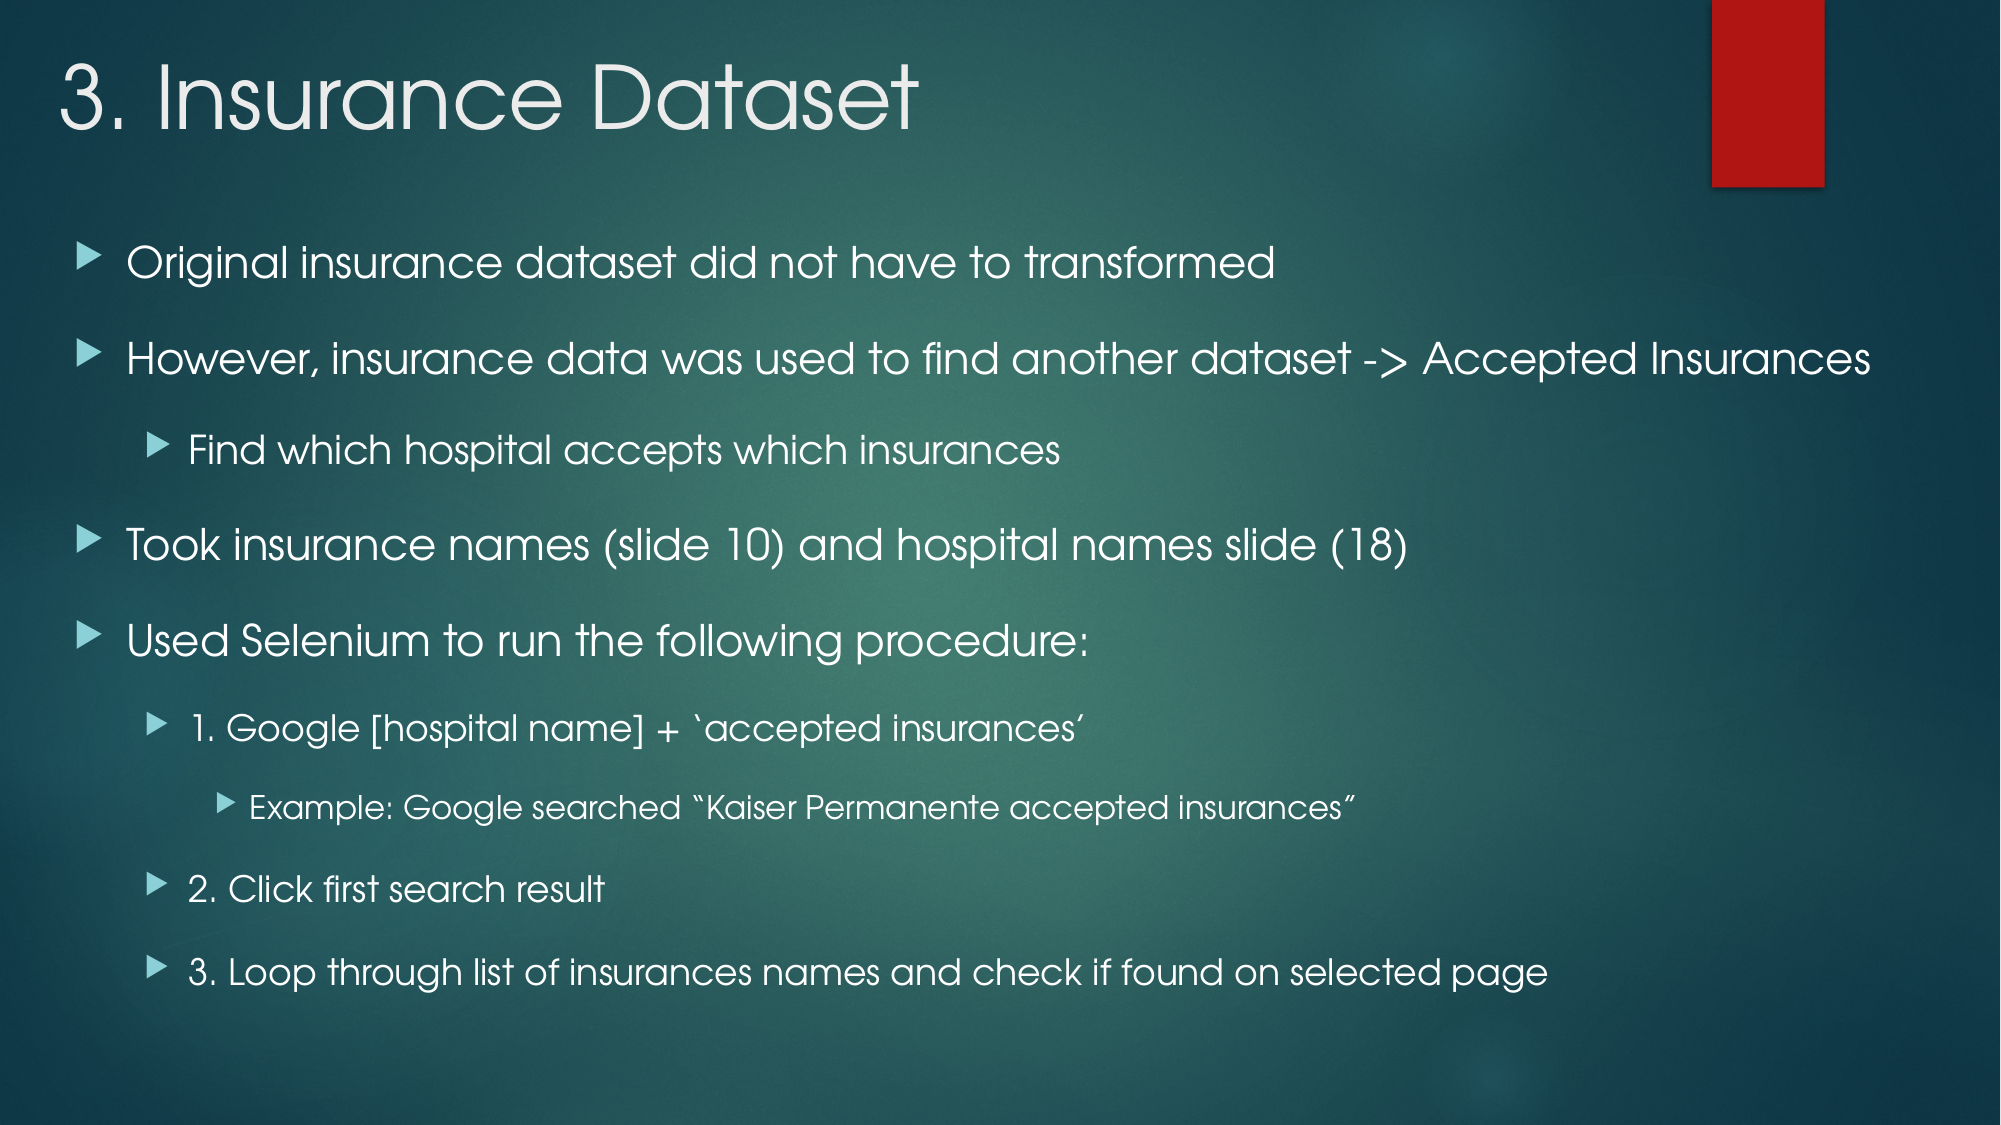

# 3. Insurance Dataset
Original insurance dataset did not have to transformed
However, insurance data was used to find another dataset -> Accepted Insurances
Find which hospital accepts which insurances
Took insurance names (slide 10) and hospital names slide (18)
Used Selenium to run the following procedure:
1. Google [hospital name] + ‘accepted insurances’
Example: Google searched “Kaiser Permanente accepted insurances”
2. Click first search result
3. Loop through list of insurances names and check if found on selected page